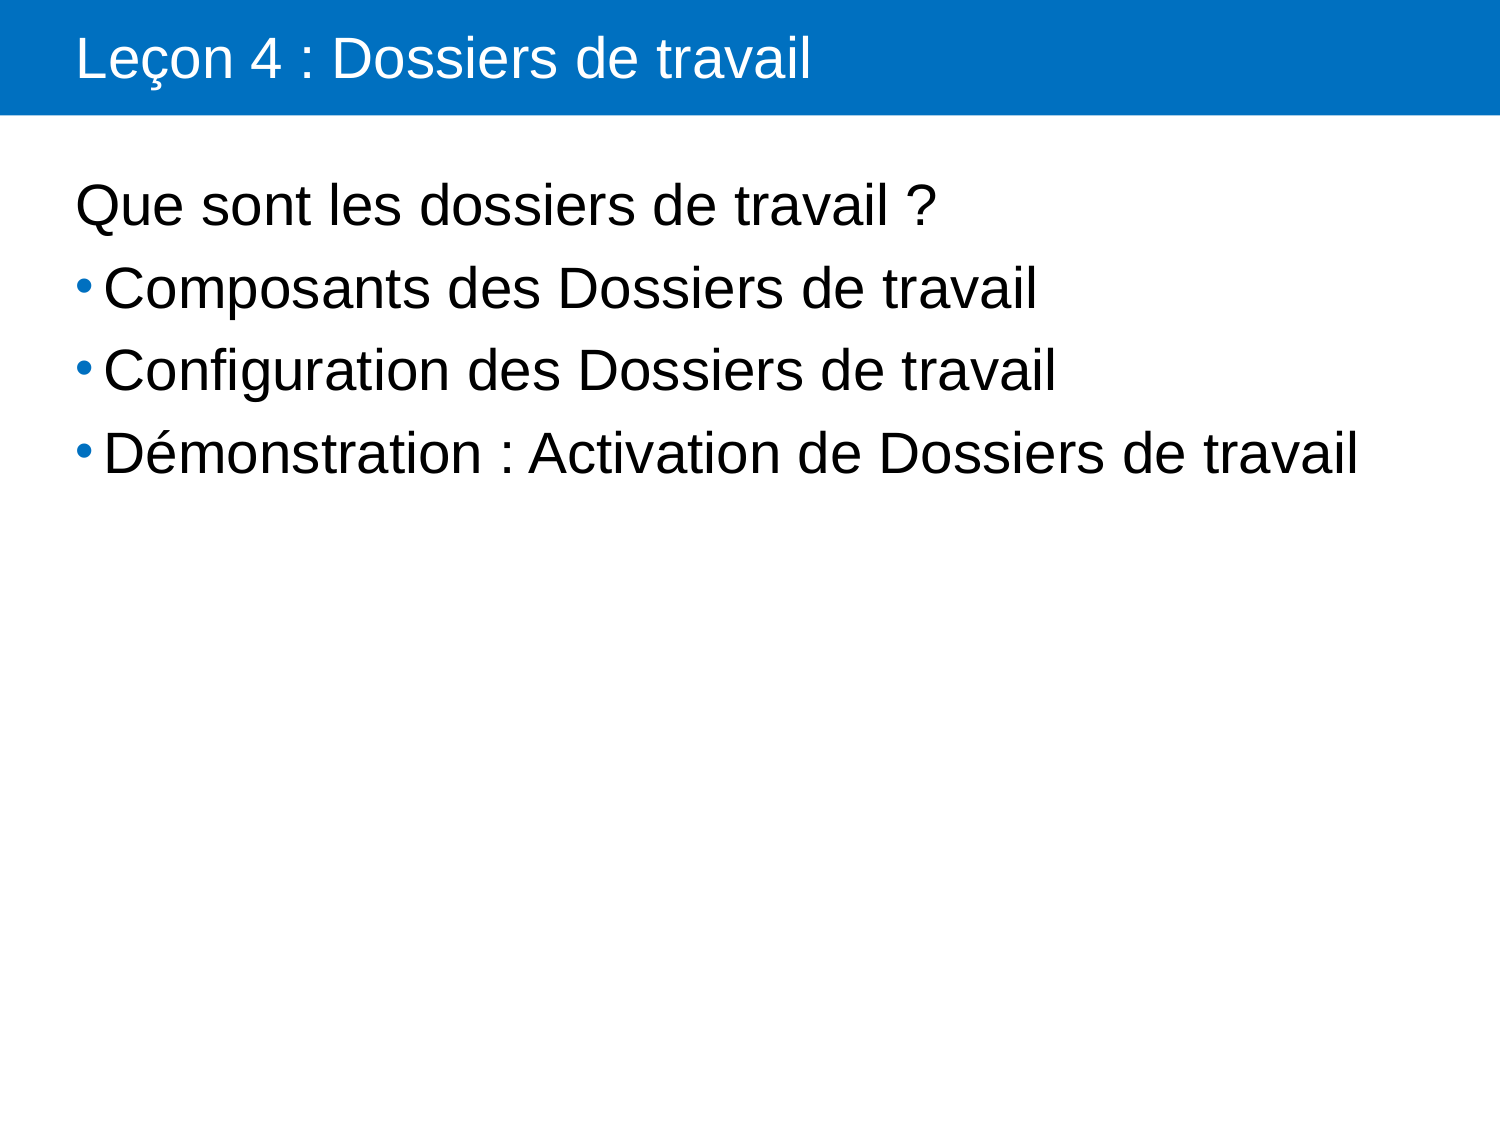

# Leçon 4 : Dossiers de travail
Que sont les dossiers de travail ?
Composants des Dossiers de travail
Configuration des Dossiers de travail
Démonstration : Activation de Dossiers de travail